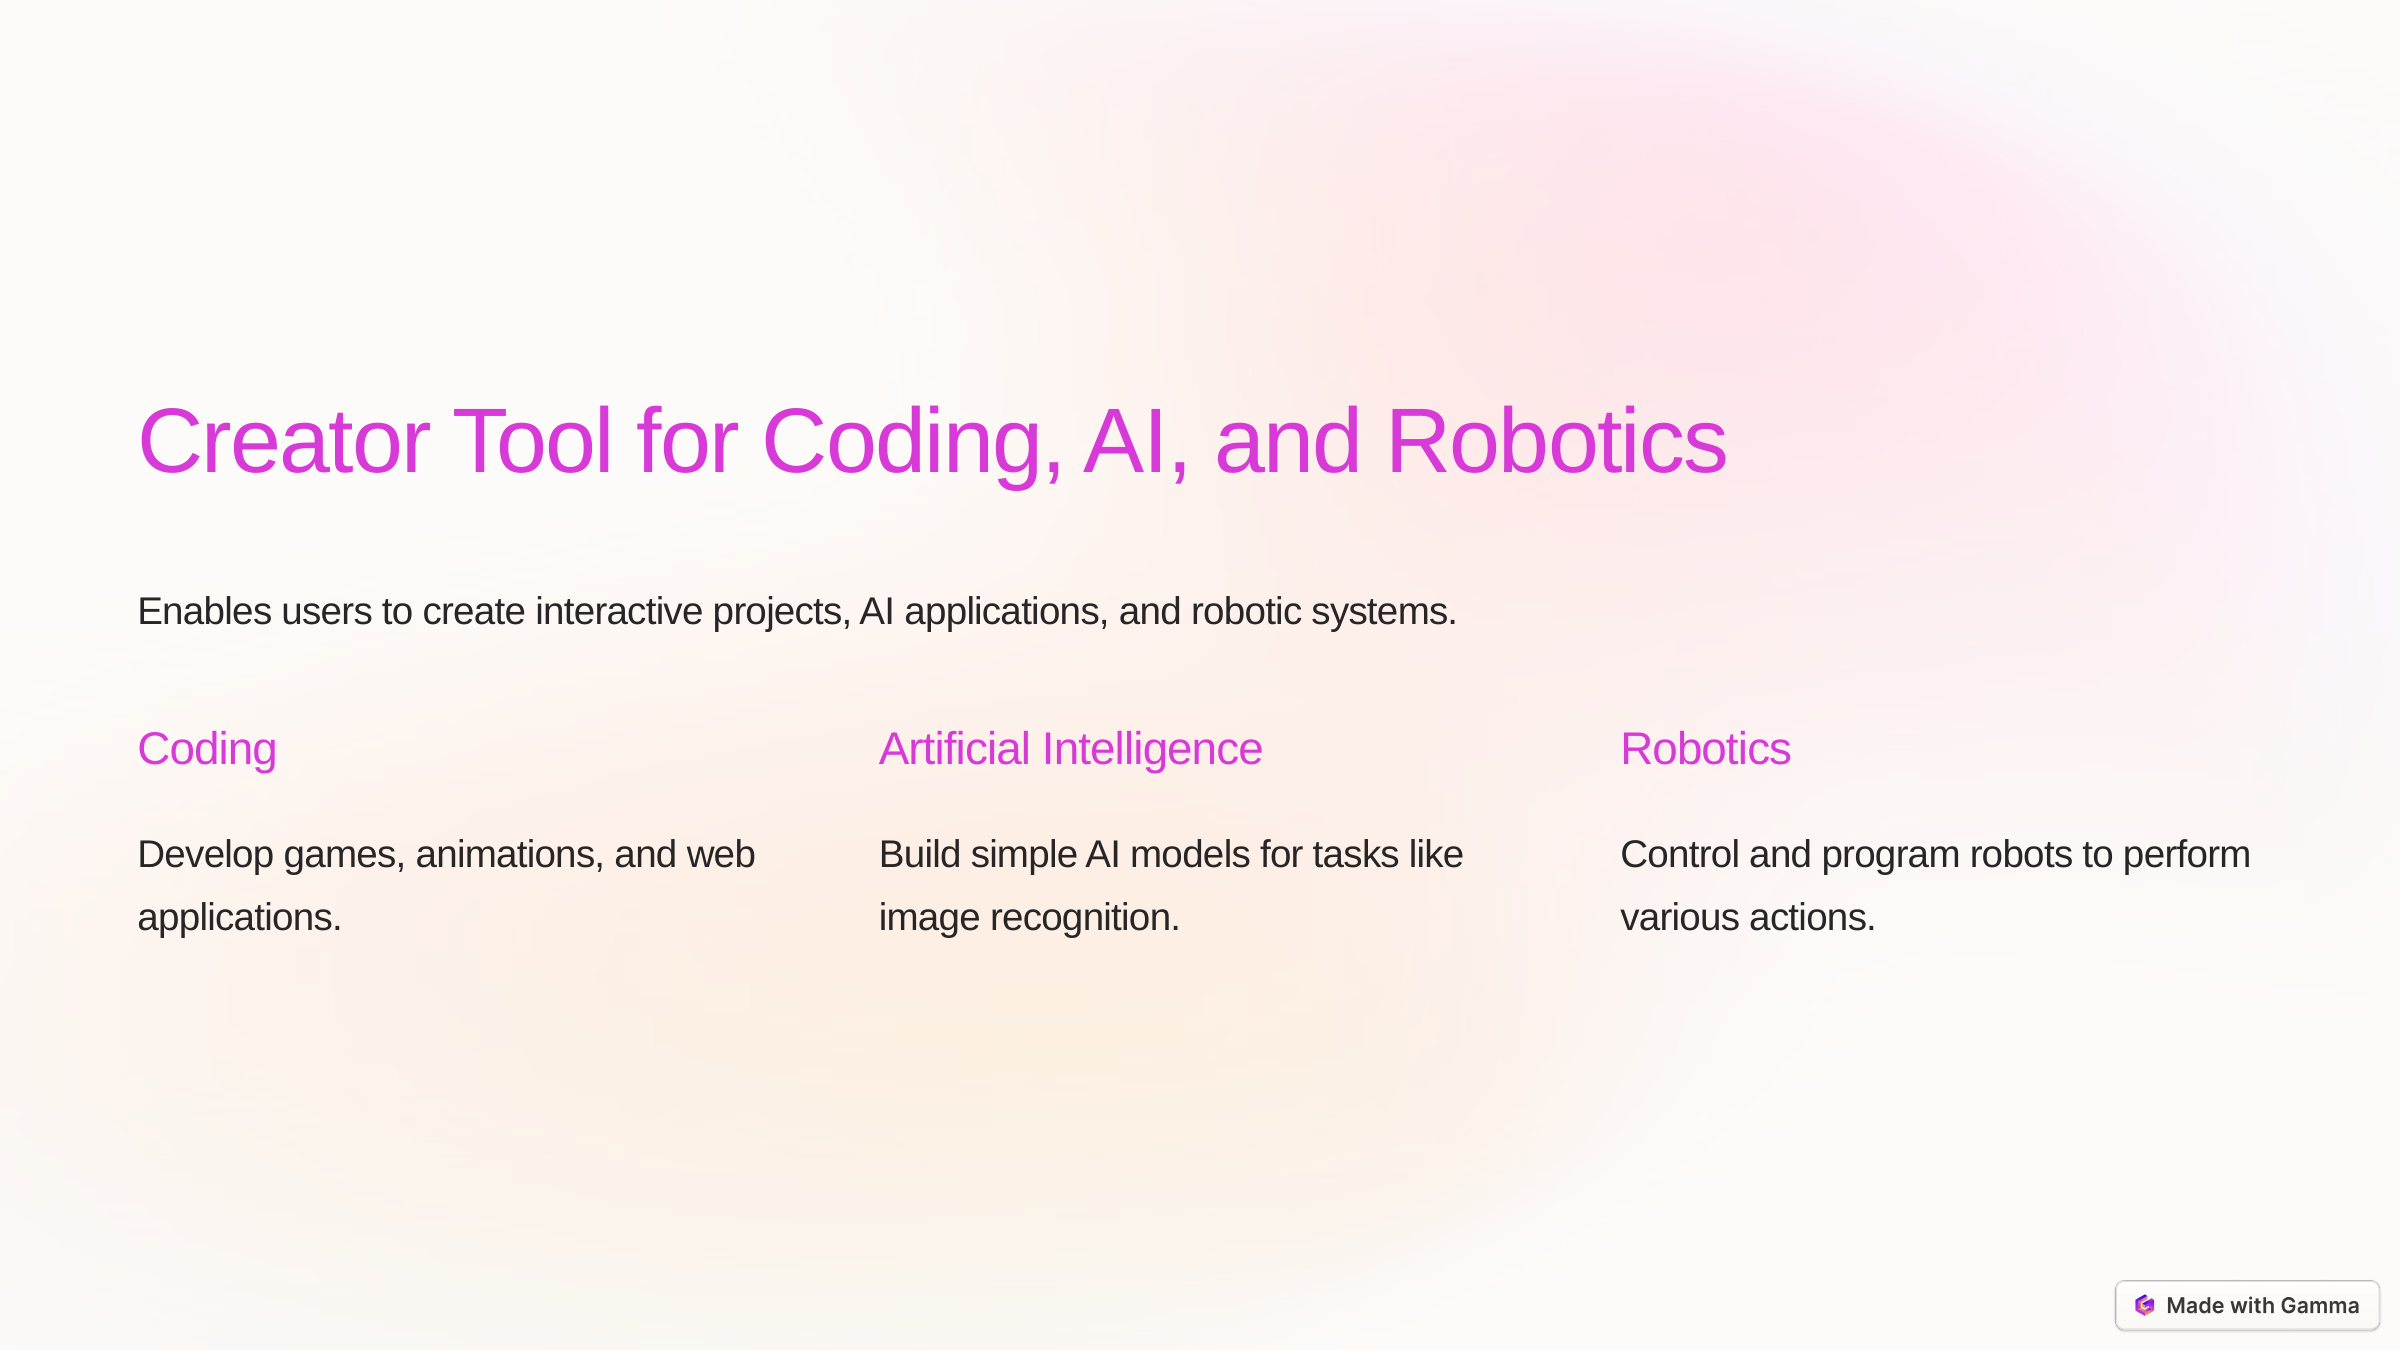

Creator Tool for Coding, AI, and Robotics
Enables users to create interactive projects, AI applications, and robotic systems.
Coding
Artificial Intelligence
Robotics
Develop games, animations, and web applications.
Build simple AI models for tasks like image recognition.
Control and program robots to perform various actions.